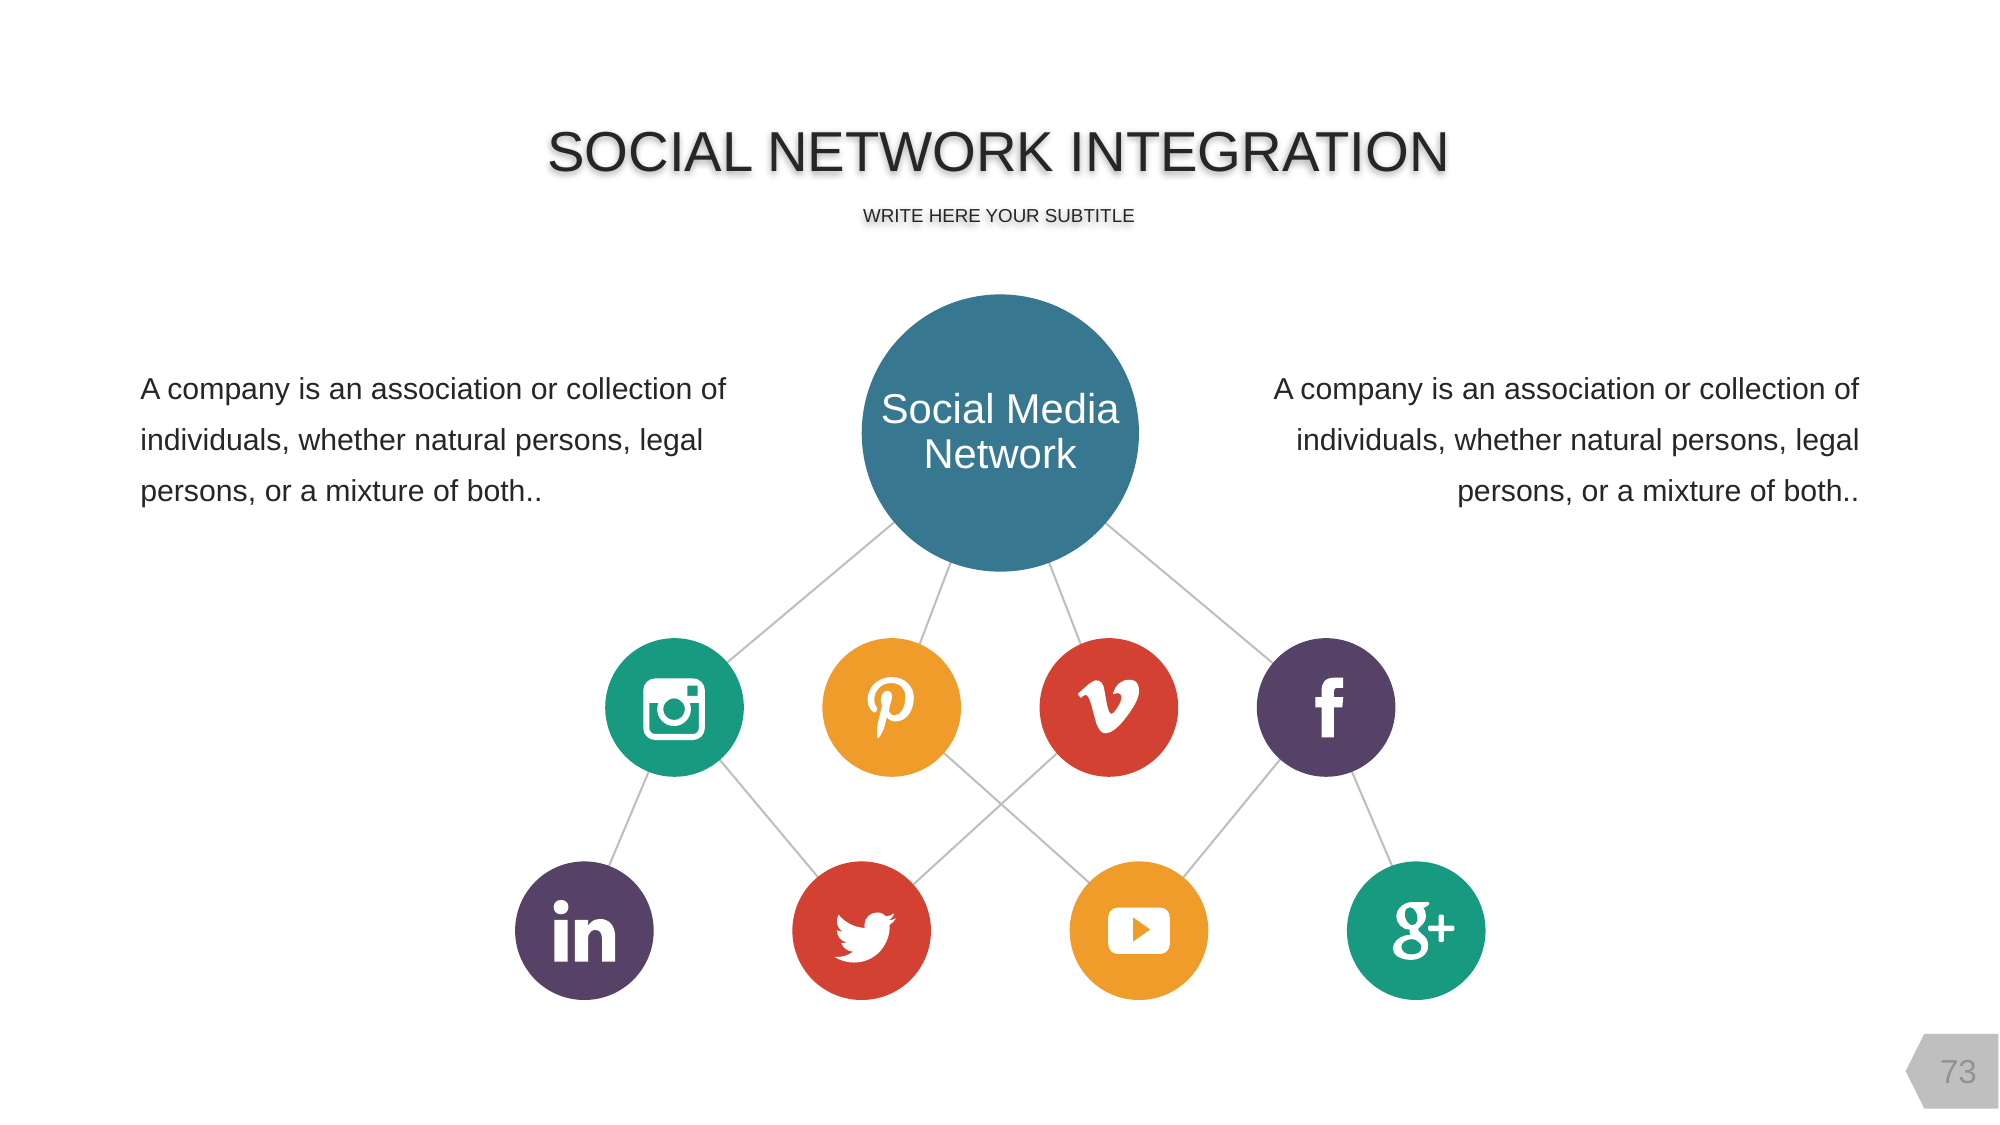

SOCIAL NETWORK INTEGRATION
WRITE HERE YOUR SUBTITLE
Social Media
Network
A company is an association or collection of individuals, whether natural persons, legal persons, or a mixture of both..
A company is an association or collection of individuals, whether natural persons, legal persons, or a mixture of both..